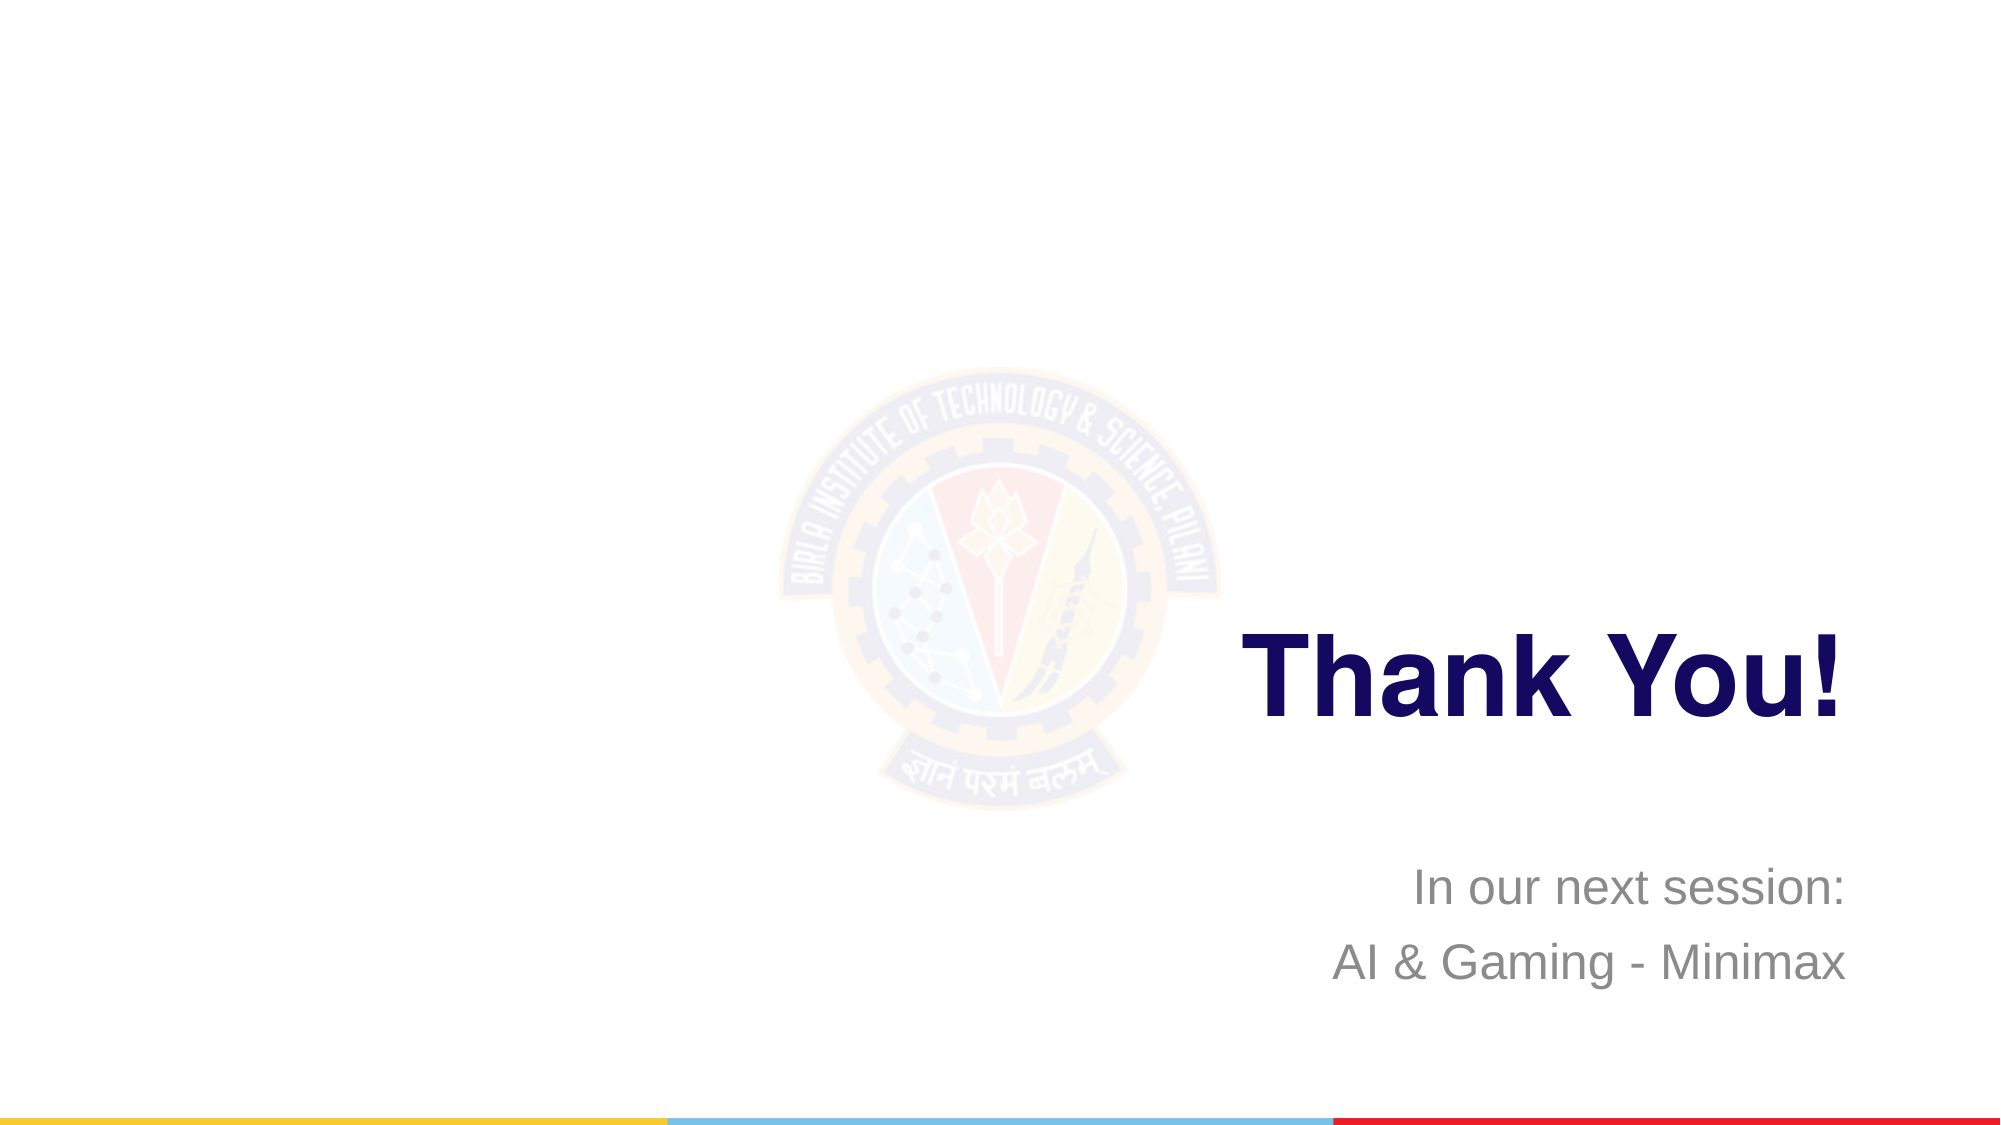

# Thank You!
In our next session:
AI & Gaming - Minimax